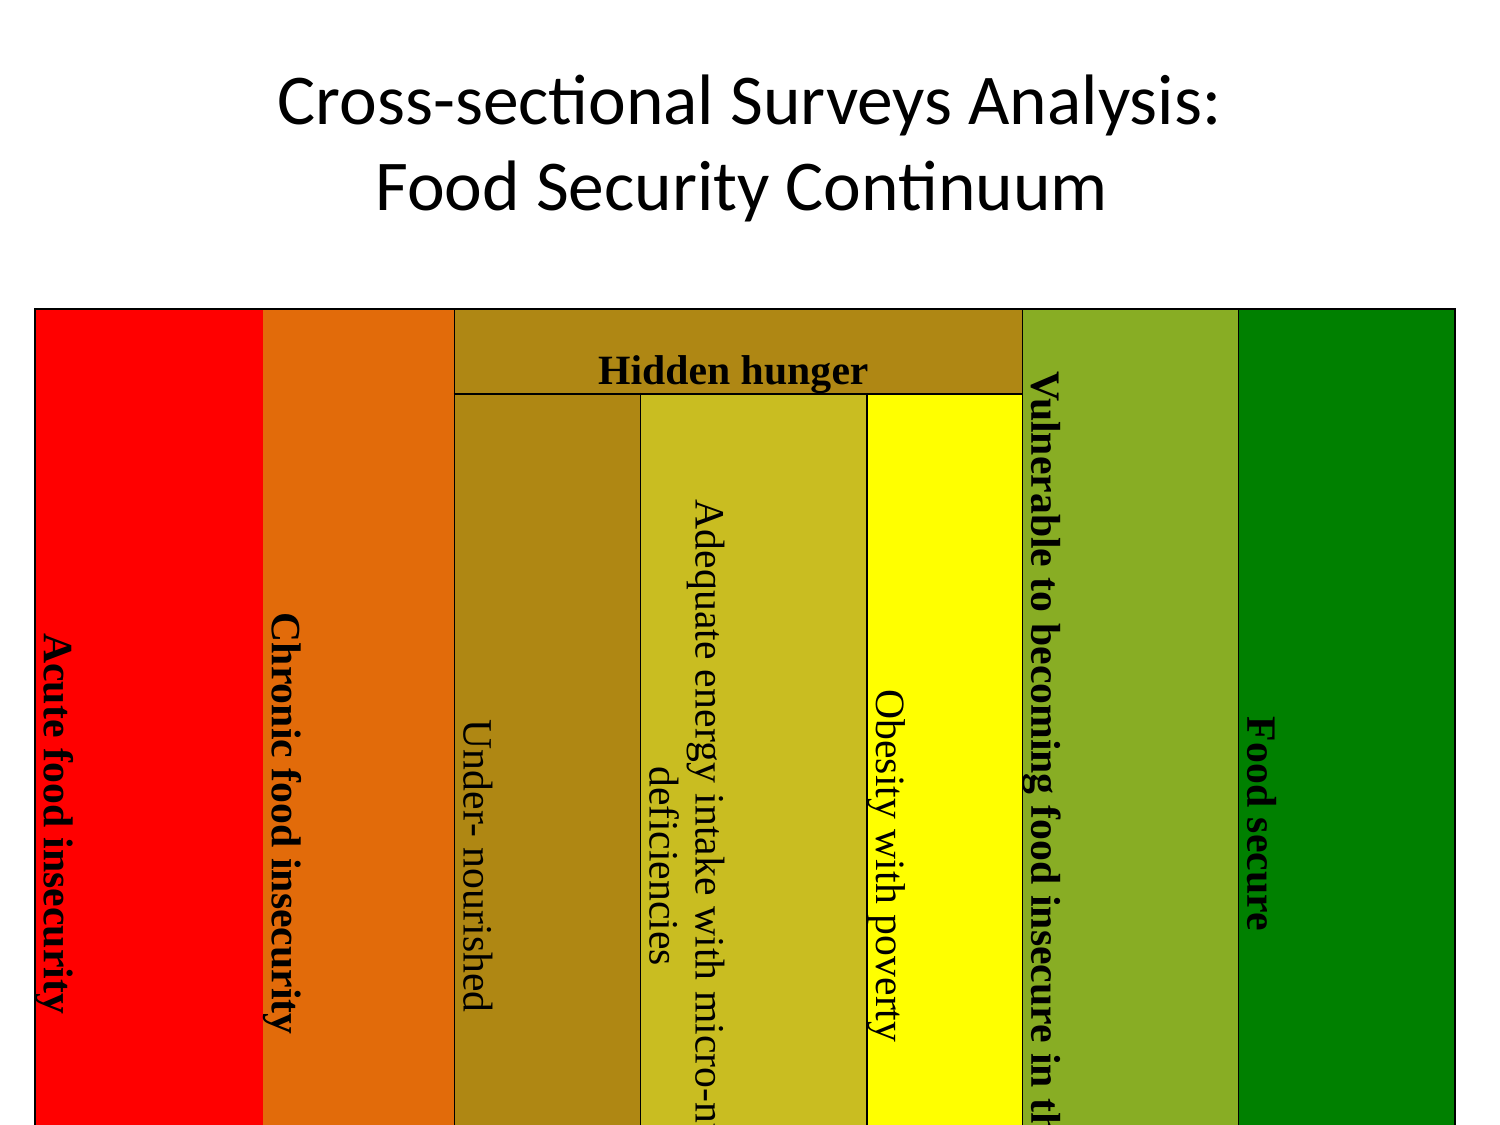

# Cross-sectional Surveys Analysis: Food Security Continuum
| Acute food insecurity | Chronic food insecurity | Hidden hunger |  |  | Vulnerable to becoming food insecure in the future | Food secure |
| --- | --- | --- | --- | --- | --- | --- |
|  |  | Under- nourished | Adequate energy intake with micro-nutrient deficiencies | Obesity with poverty |  |  |
| Starvation | Food insecure |  |  |  | Food secure |  |